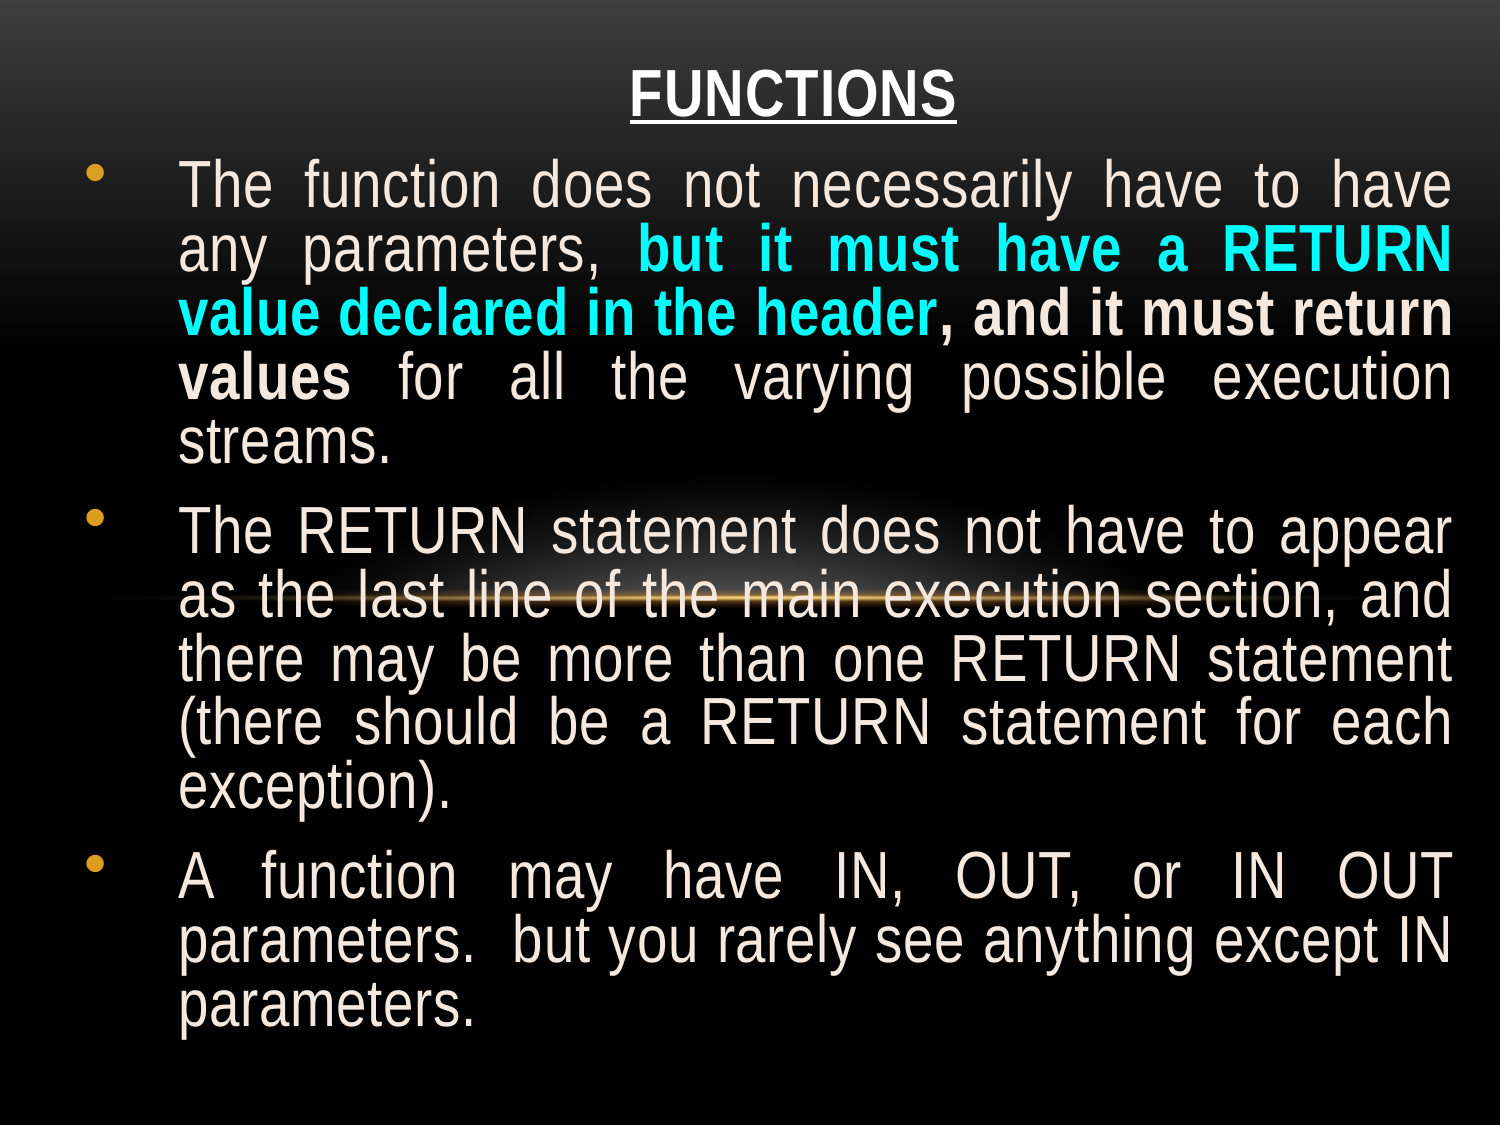

# FUNCTIONS
The function does not necessarily have to have any parameters, but it must have a RETURN value declared in the header, and it must return values for all the varying possible execution streams.
The RETURN statement does not have to appear as the last line of the main execution section, and there may be more than one RETURN statement (there should be a RETURN statement for each exception).
A function may have IN, OUT, or IN OUT parameters.  but you rarely see anything except IN parameters.